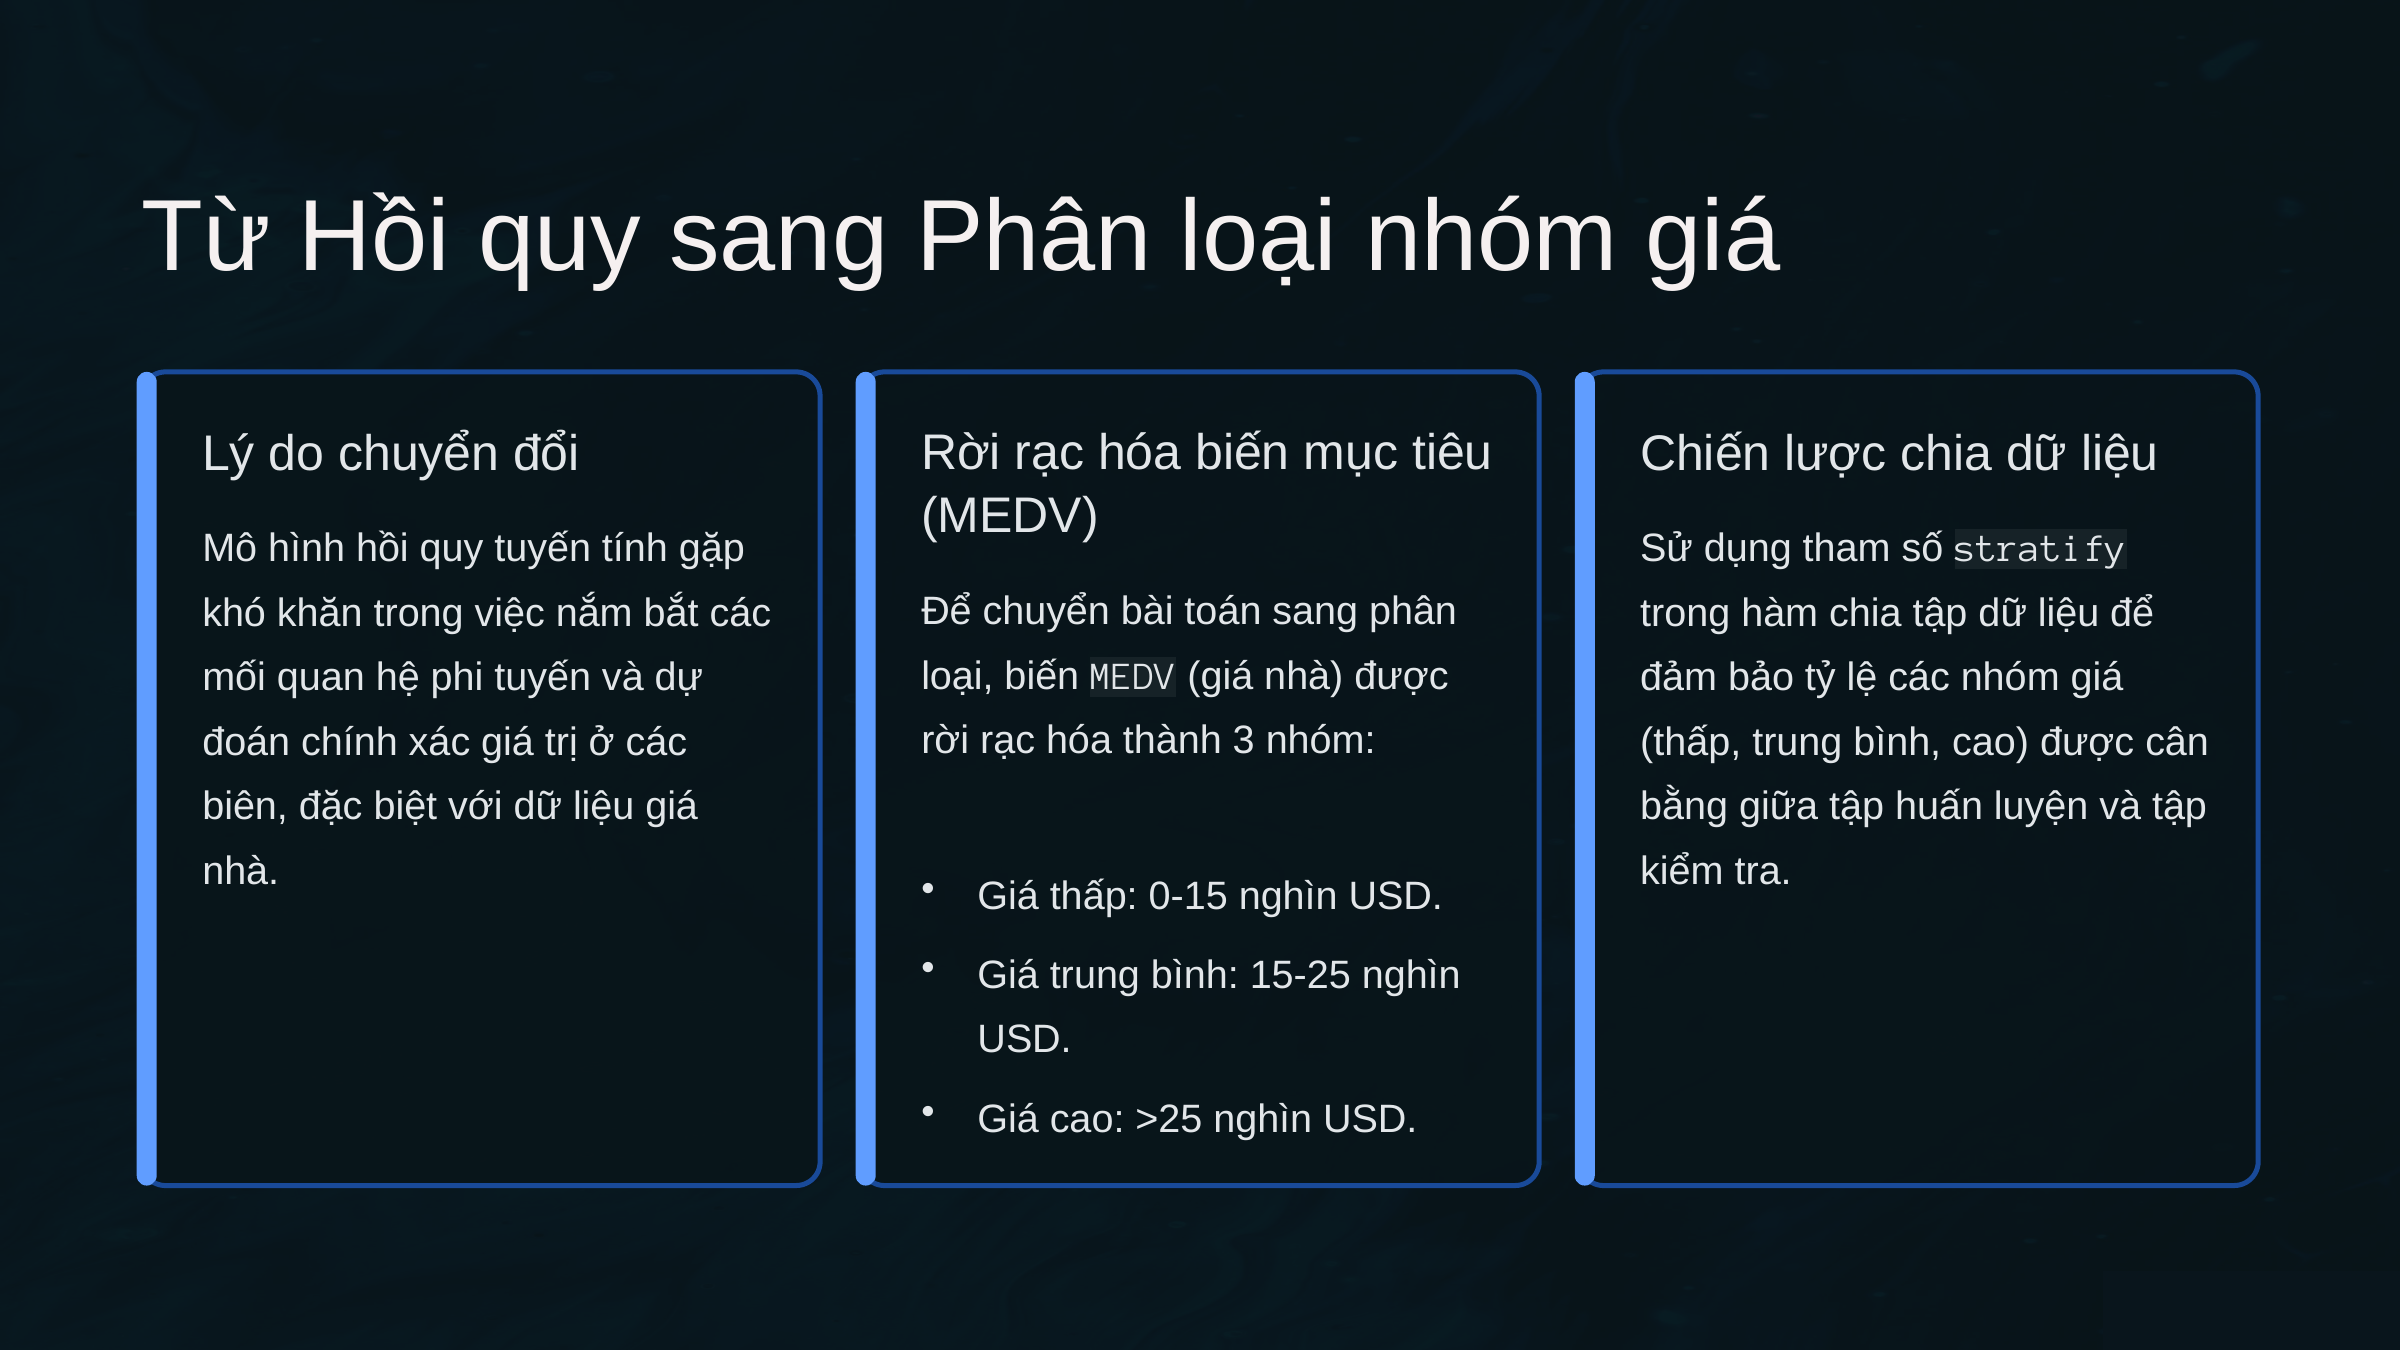

Từ Hồi quy sang Phân loại nhóm giá

Lý do chuyển đổi
Rời rạc hóa biến mục tiêu (MEDV)
Chiến lược chia dữ liệu
Mô hình hồi quy tuyến tính gặp khó khăn trong việc nắm bắt các mối quan hệ phi tuyến và dự đoán chính xác giá trị ở các biên, đặc biệt với dữ liệu giá nhà.
Sử dụng tham số stratify trong hàm chia tập dữ liệu để đảm bảo tỷ lệ các nhóm giá (thấp, trung bình, cao) được cân bằng giữa tập huấn luyện và tập kiểm tra.
Để chuyển bài toán sang phân loại, biến MEDV (giá nhà) được rời rạc hóa thành 3 nhóm:
Giá thấp: 0-15 nghìn USD.
Giá trung bình: 15-25 nghìn USD.
Giá cao: >25 nghìn USD.